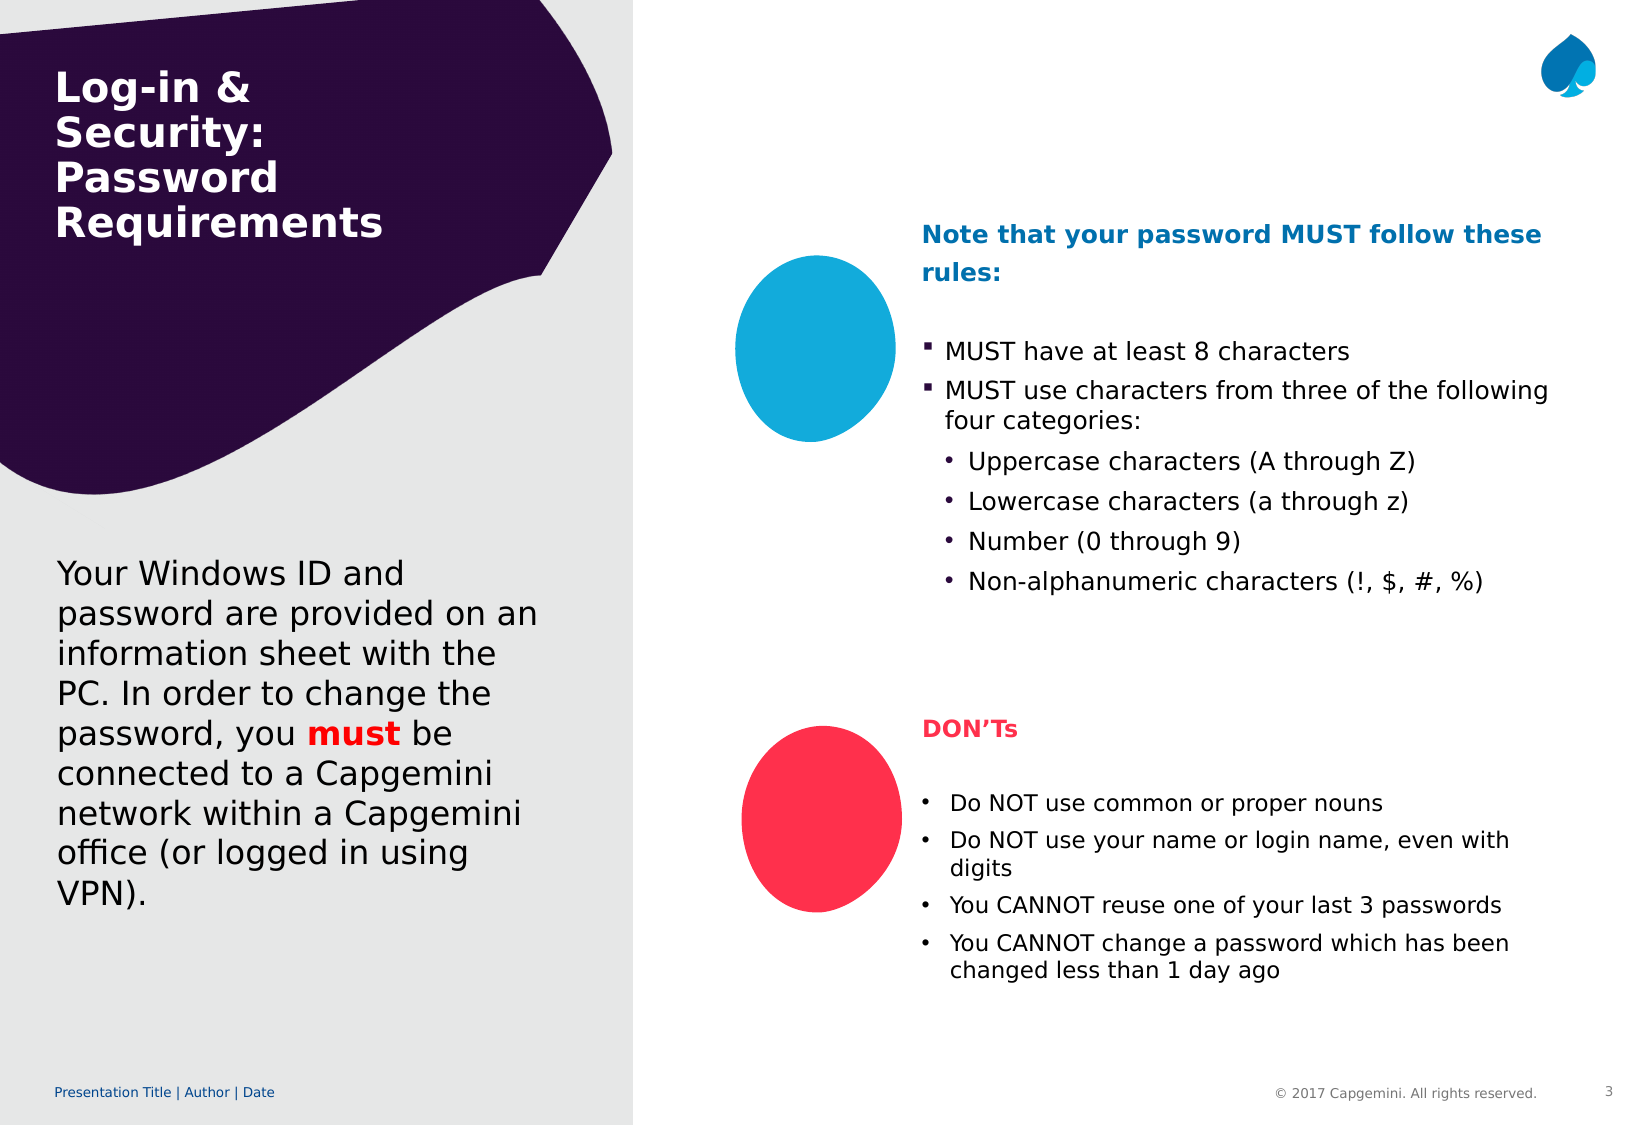

# Log-in & Security: Password Requirements
Note that your password MUST follow these rules:

MUST have at least 8 characters
MUST use characters from three of the following four categories:
Uppercase characters (A through Z)
Lowercase characters (a through z)
Number (0 through 9)
Non-alphanumeric characters (!, $, #, %)
Your Windows ID and password are provided on an information sheet with the PC. In order to change the password, you must be connected to a Capgemini network within a Capgemini office (or logged in using VPN).
DON’Ts
Do NOT use common or proper nouns
Do NOT use your name or login name, even with digits
You CANNOT reuse one of your last 3 passwords
You CANNOT change a password which has been changed less than 1 day ago